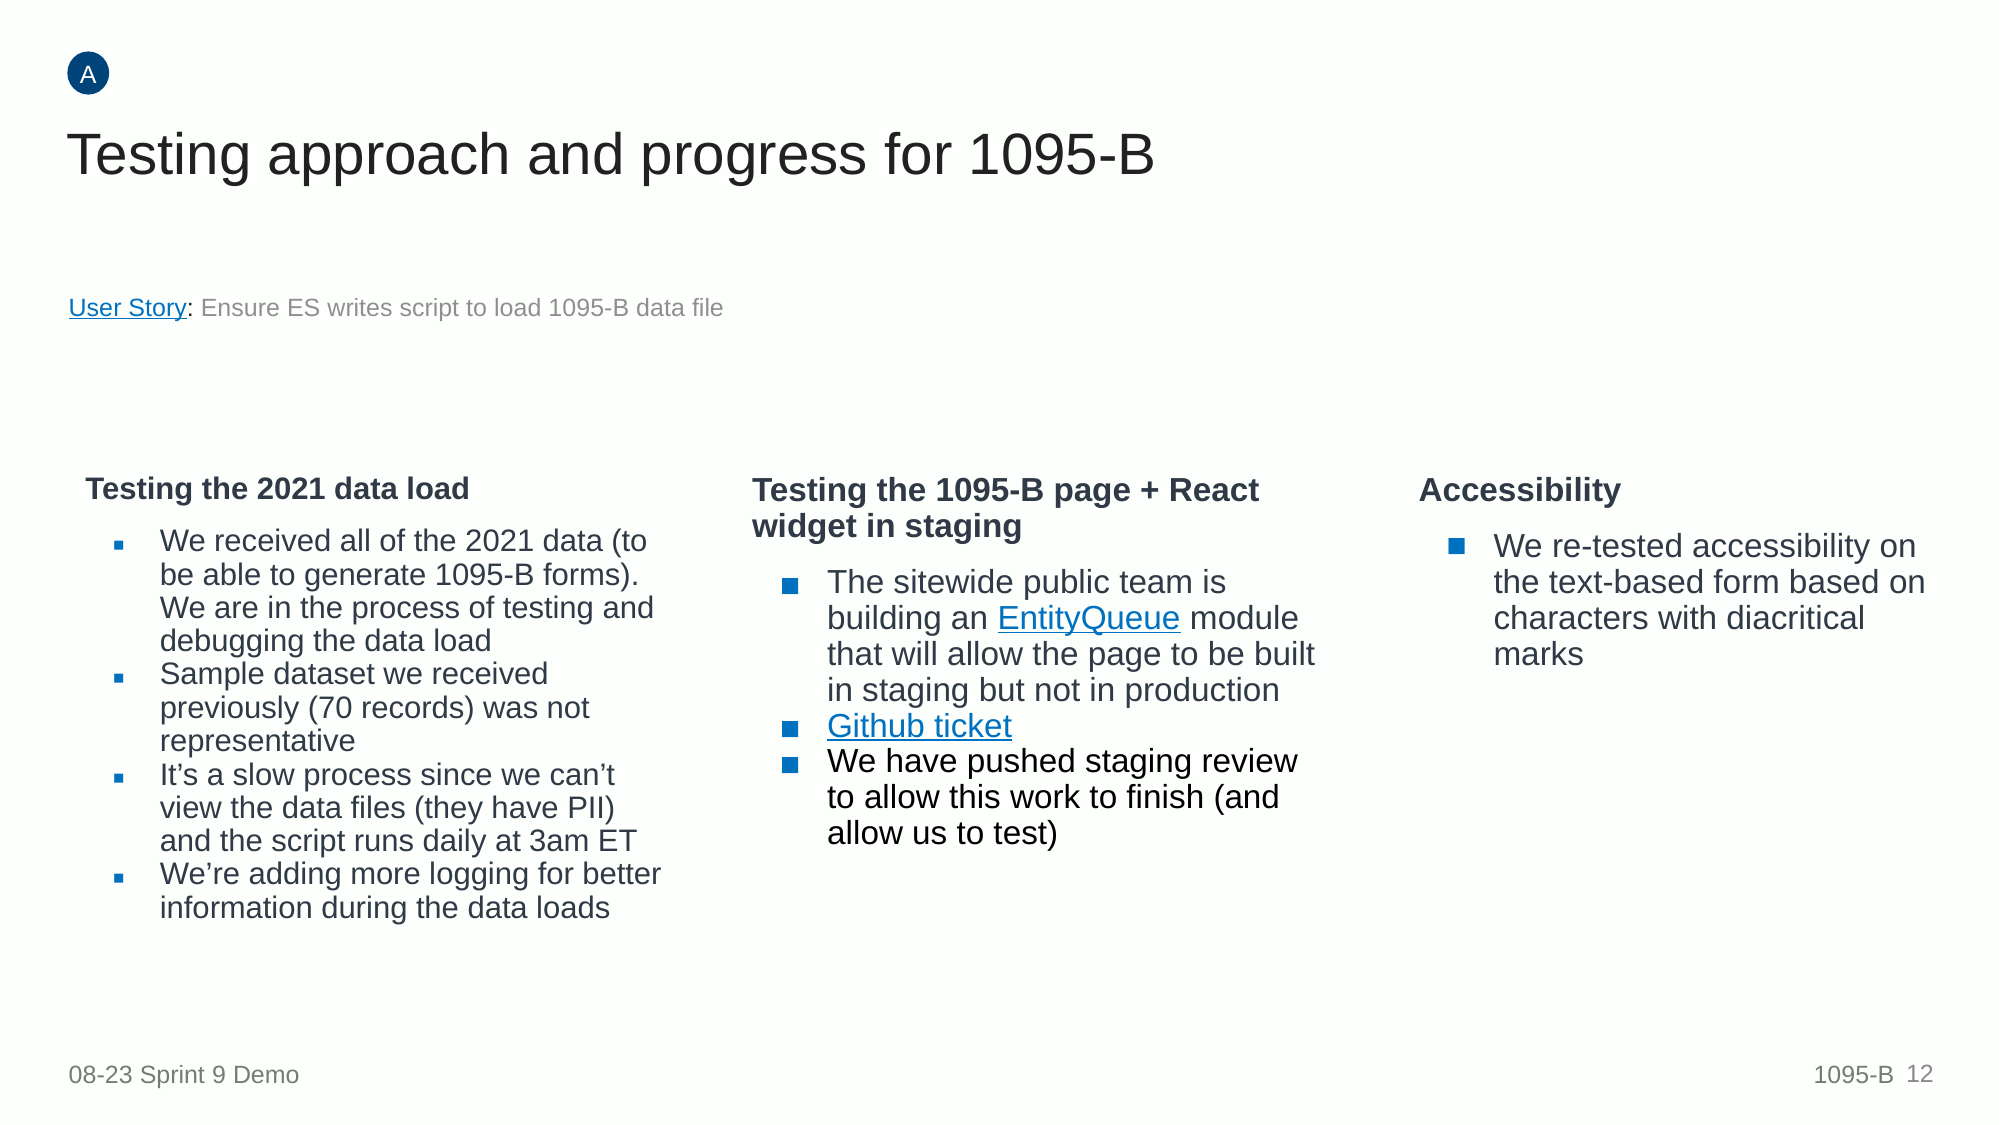

A
Testing approach and progress for 1095-B
User Story: Ensure ES writes script to load 1095-B data file
Testing the 2021 data load
We received all of the 2021 data (to be able to generate 1095-B forms). We are in the process of testing and debugging the data load
Sample dataset we received previously (70 records) was not representative
It’s a slow process since we can’t view the data files (they have PII) and the script runs daily at 3am ET
We’re adding more logging for better information during the data loads
Testing the 1095-B page + React widget in staging
The sitewide public team is  building an EntityQueue module that will allow the page to be built in staging but not in production
Github ticket
We have pushed staging review to allow this work to finish (and allow us to test)
Accessibility
We re-tested accessibility on the text-based form based on characters with diacritical marks
12
08-23 Sprint 9 Demo
1095-B